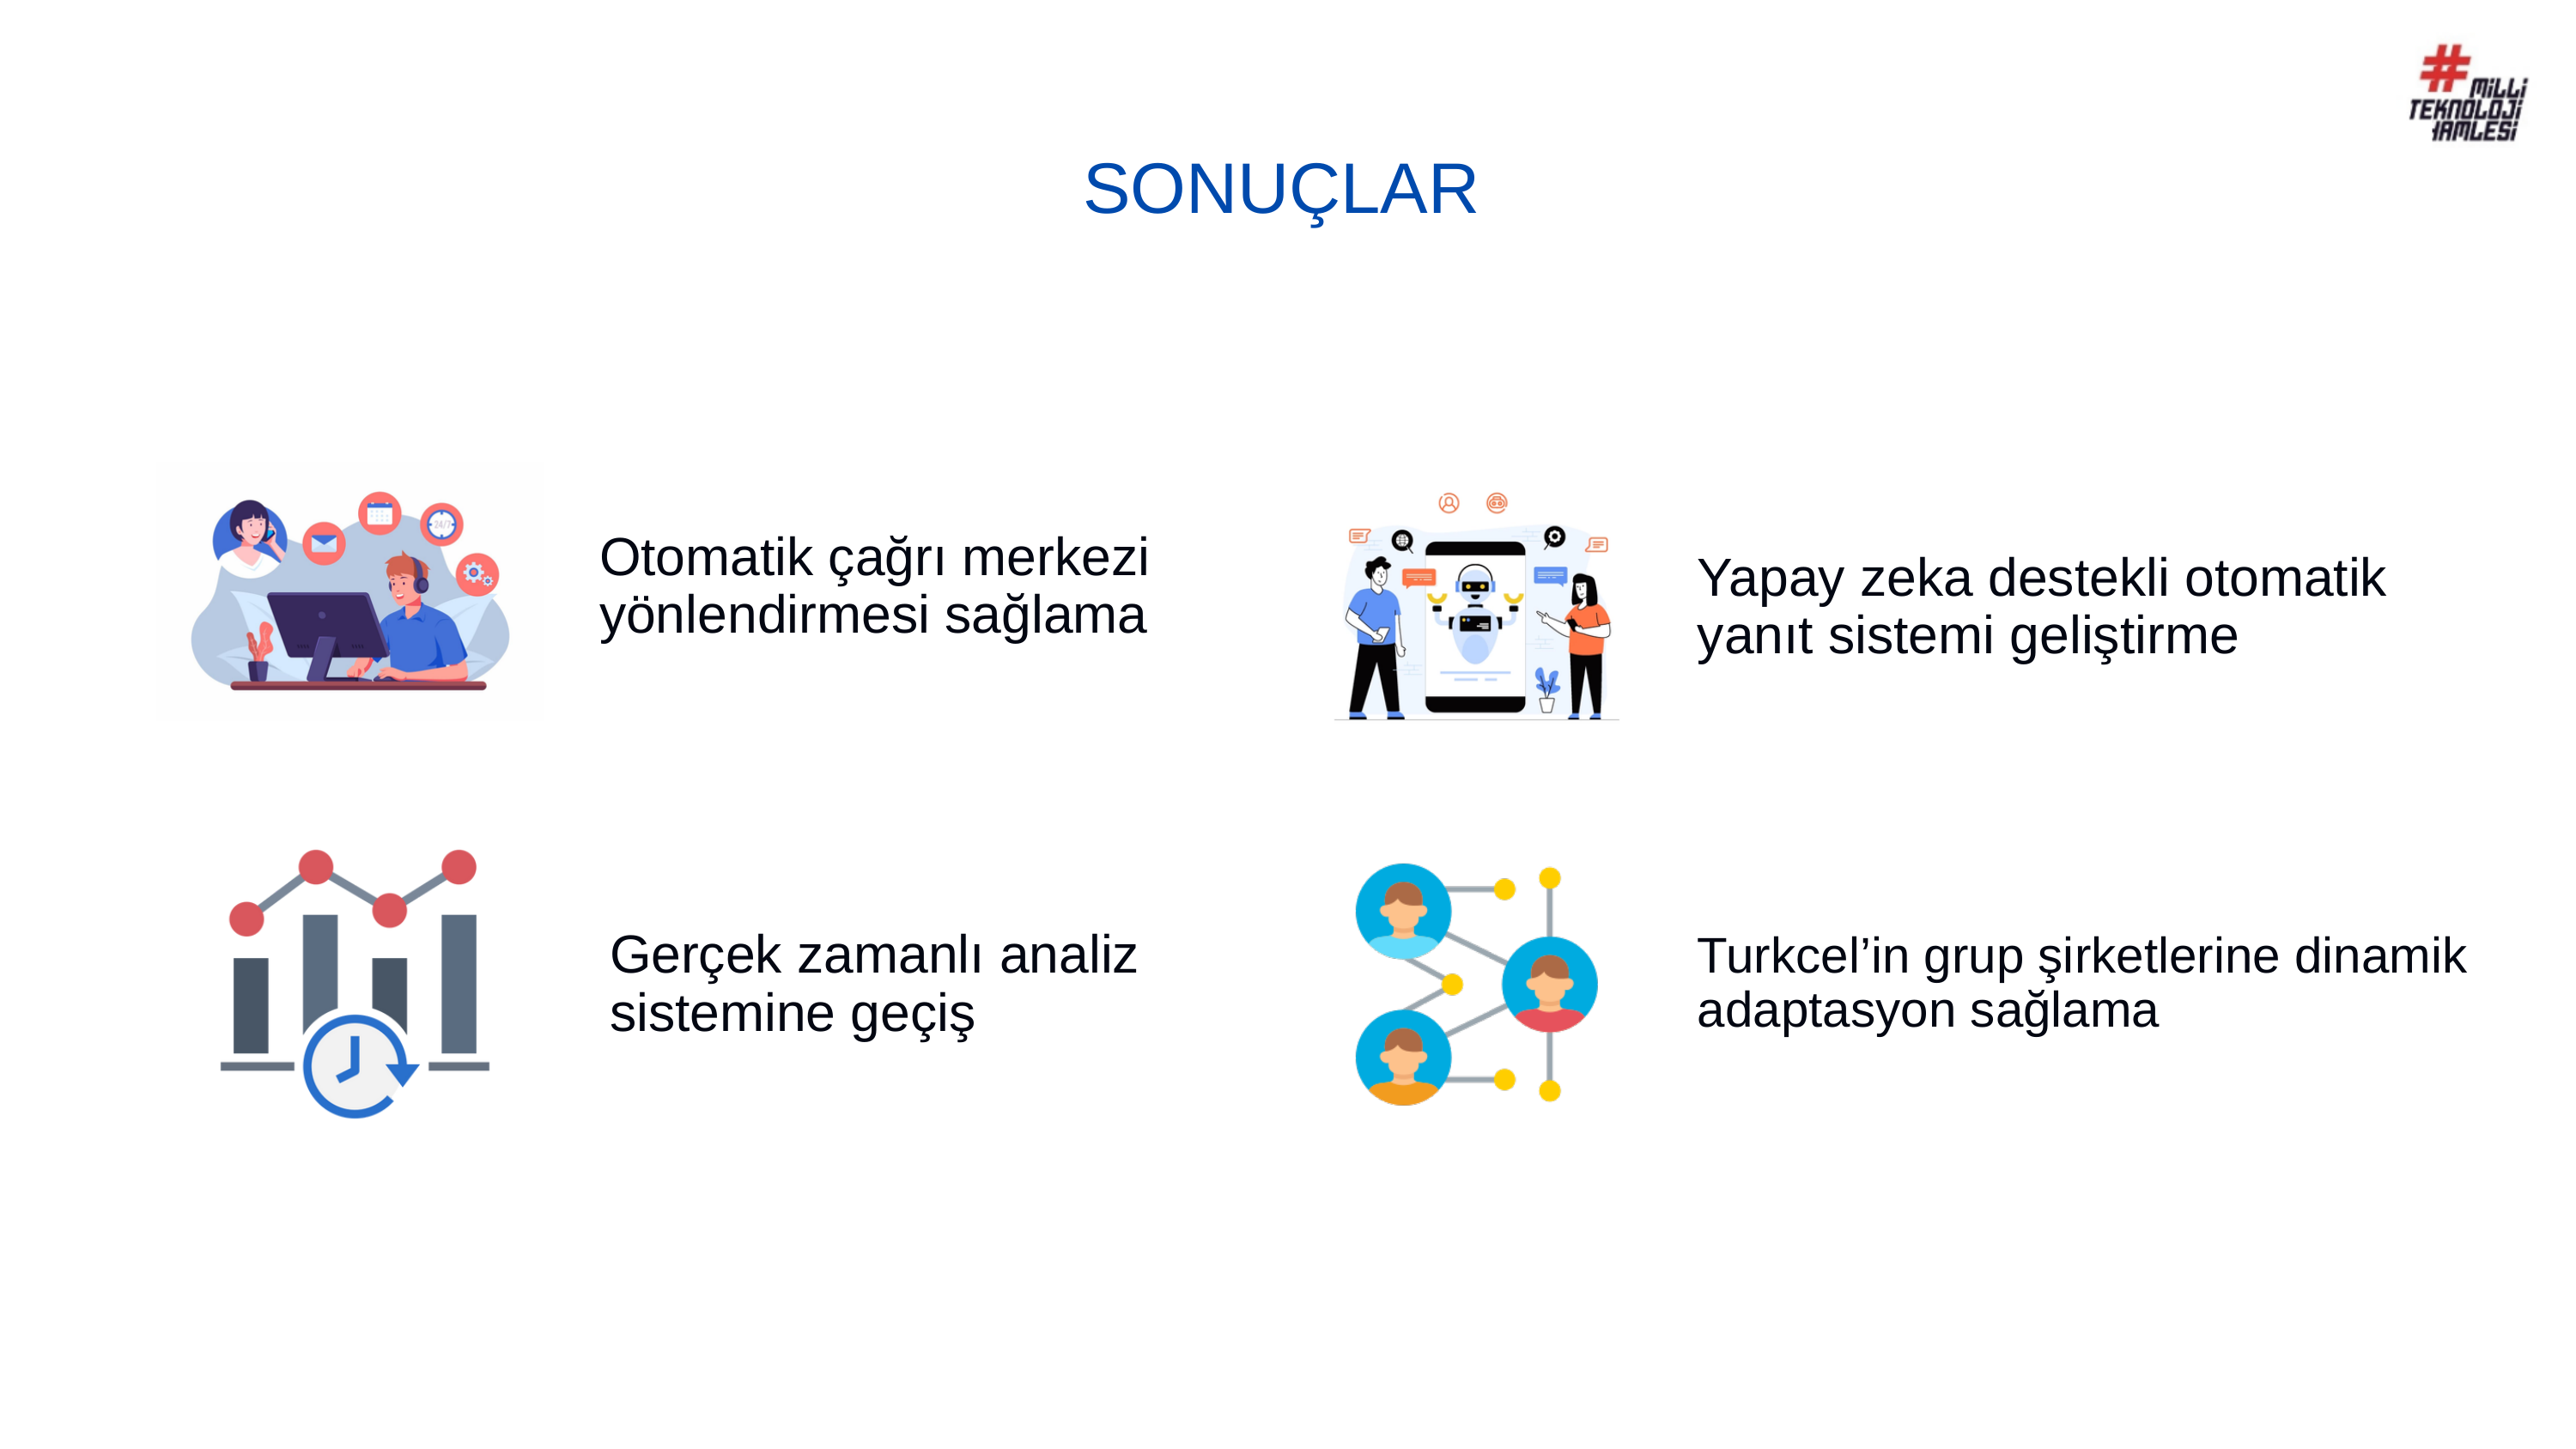

SONUÇLAR

Otomatik çağrı merkezi yönlendirmesi sağlama
Yapay zeka destekli otomatik yanıt sistemi geliştirme

Gerçek zamanlı analiz sistemine geçiş
Turkcel’in grup şirketlerine dinamik   adaptasyon sağlama